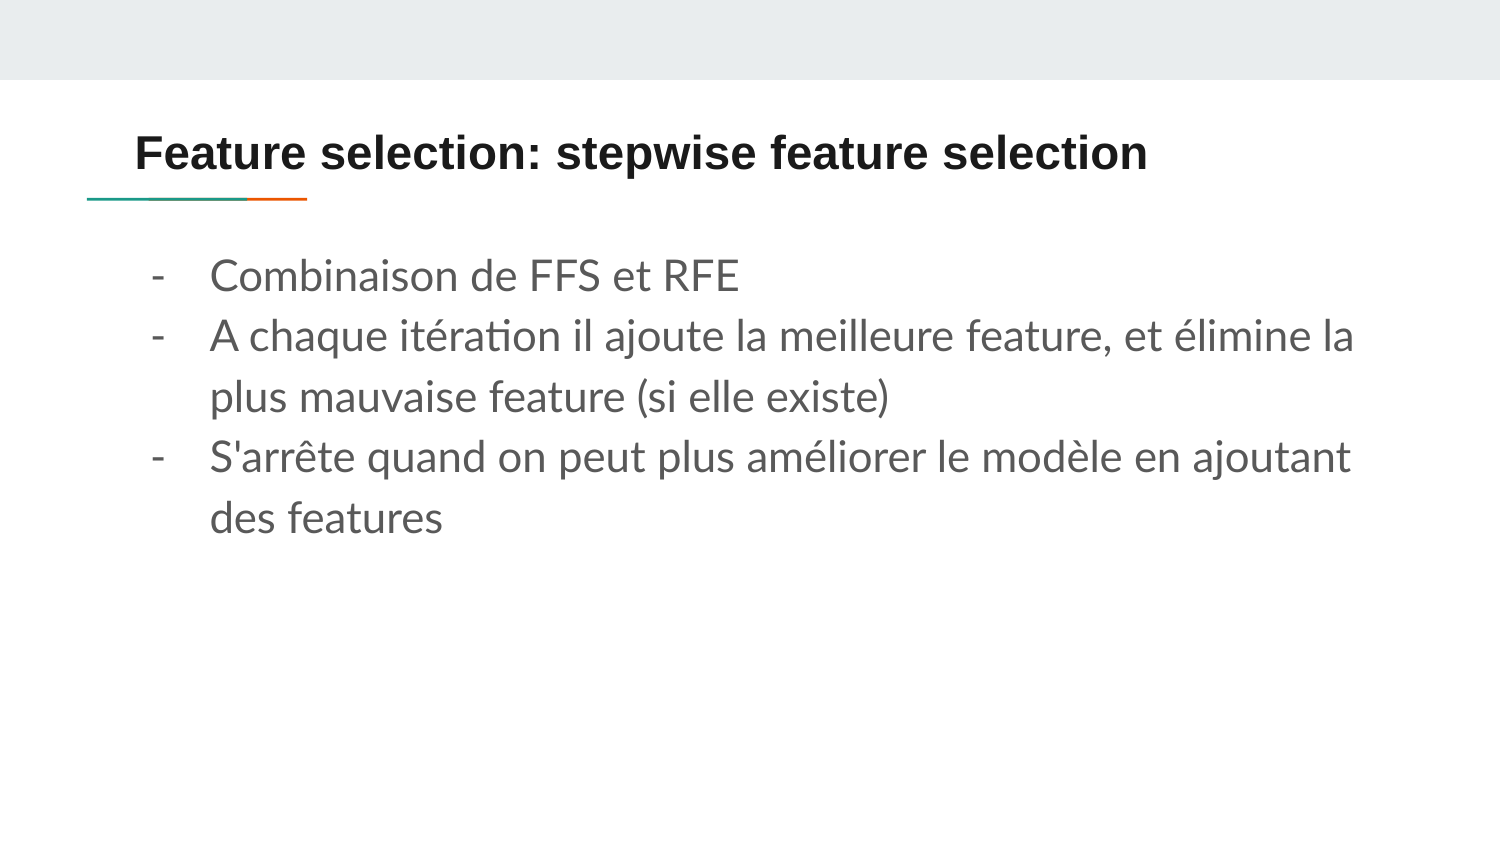

# Feature selection: stepwise feature selection
Combinaison de FFS et RFE
A chaque itération il ajoute la meilleure feature, et élimine la plus mauvaise feature (si elle existe)
S'arrête quand on peut plus améliorer le modèle en ajoutant des features